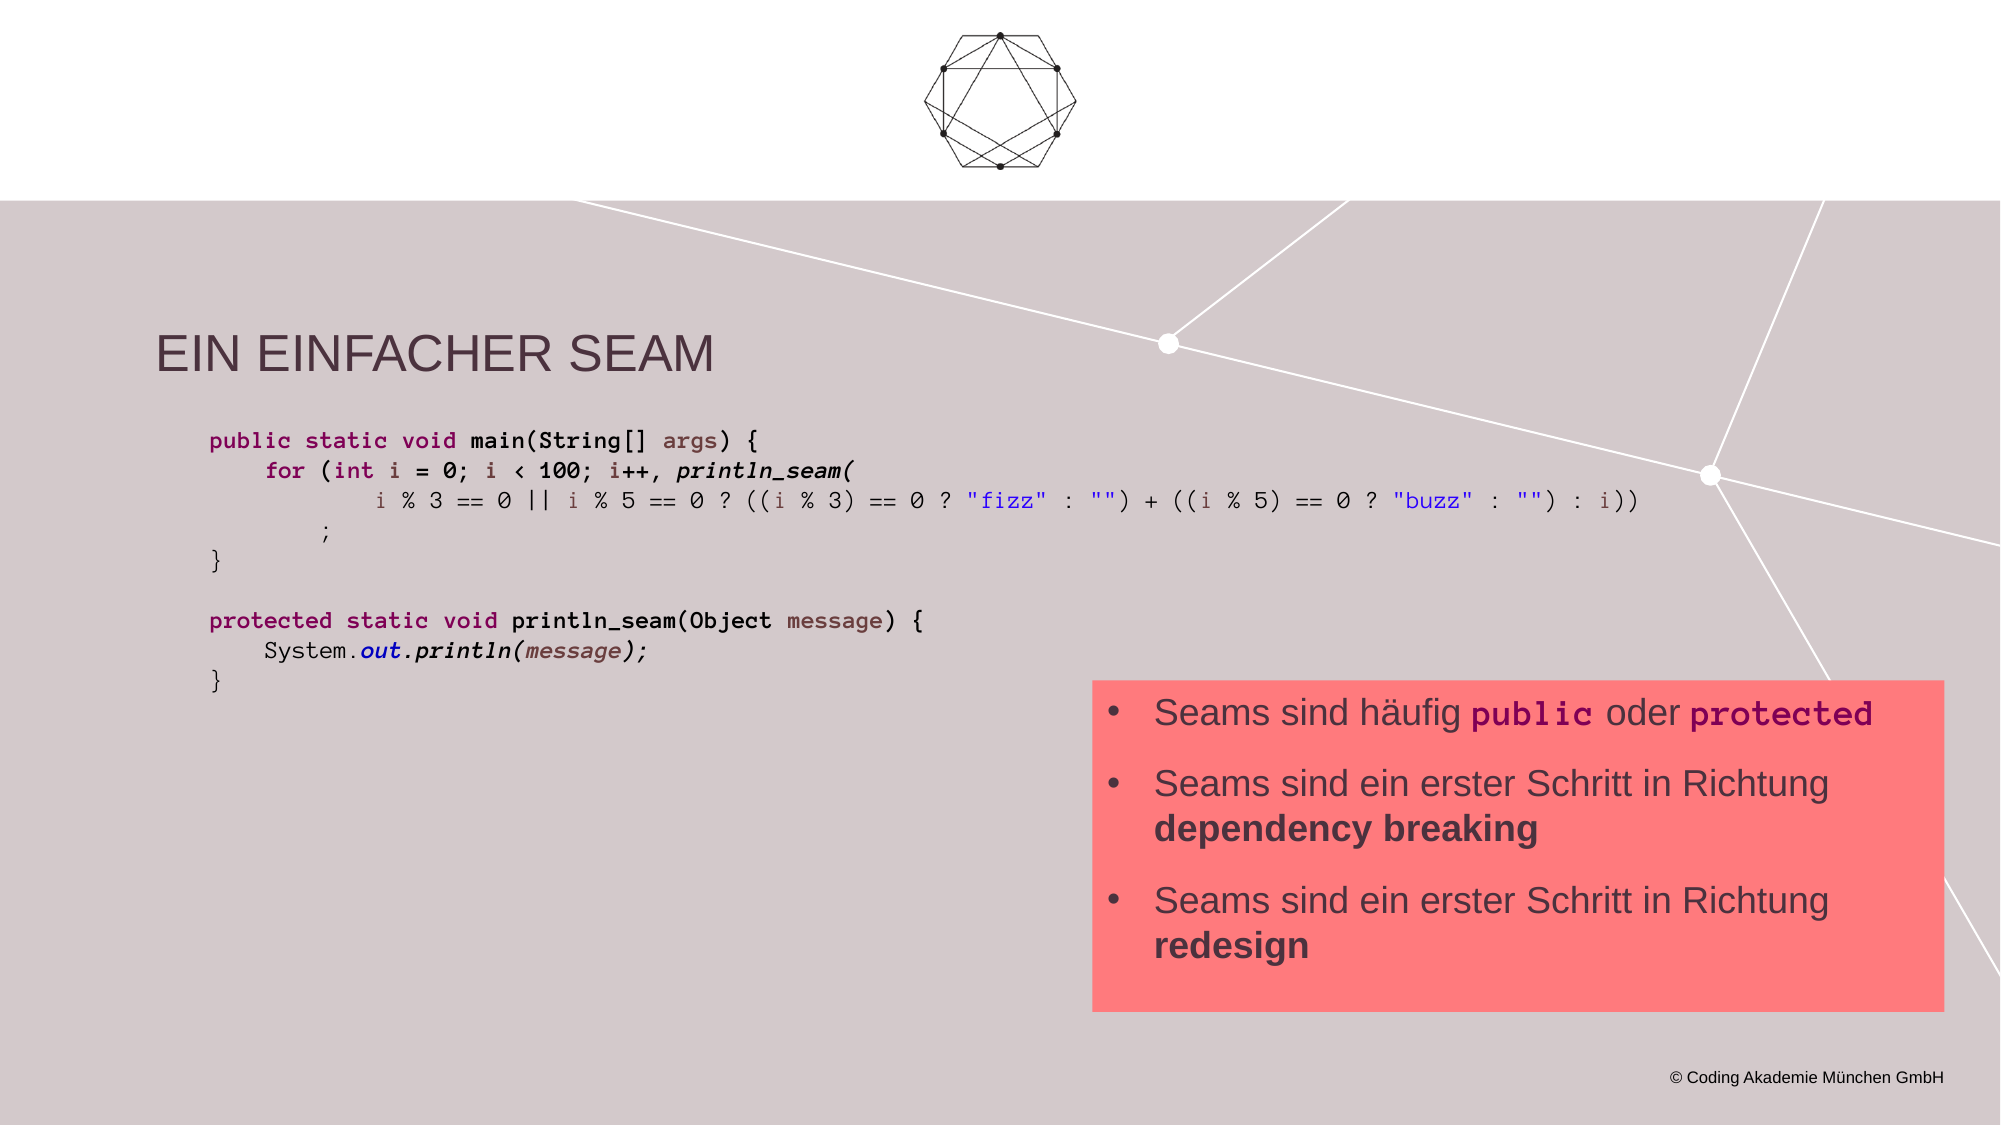

# Ein Einfacher Seam
    public static void main(String[] args) {
        for (int i = 0; i < 100; i++, println_seam(
                i % 3 == 0 || i % 5 == 0 ? ((i % 3) == 0 ? "fizz" : "") + ((i % 5) == 0 ? "buzz" : "") : i))
            ;
    }

    protected static void println_seam(Object message) {
        System.out.println(message);
    }
Seams sind häufig public oder protected
Seams sind ein erster Schritt in Richtung dependency breaking
Seams sind ein erster Schritt in Richtung redesign
© Coding Akademie München GmbH